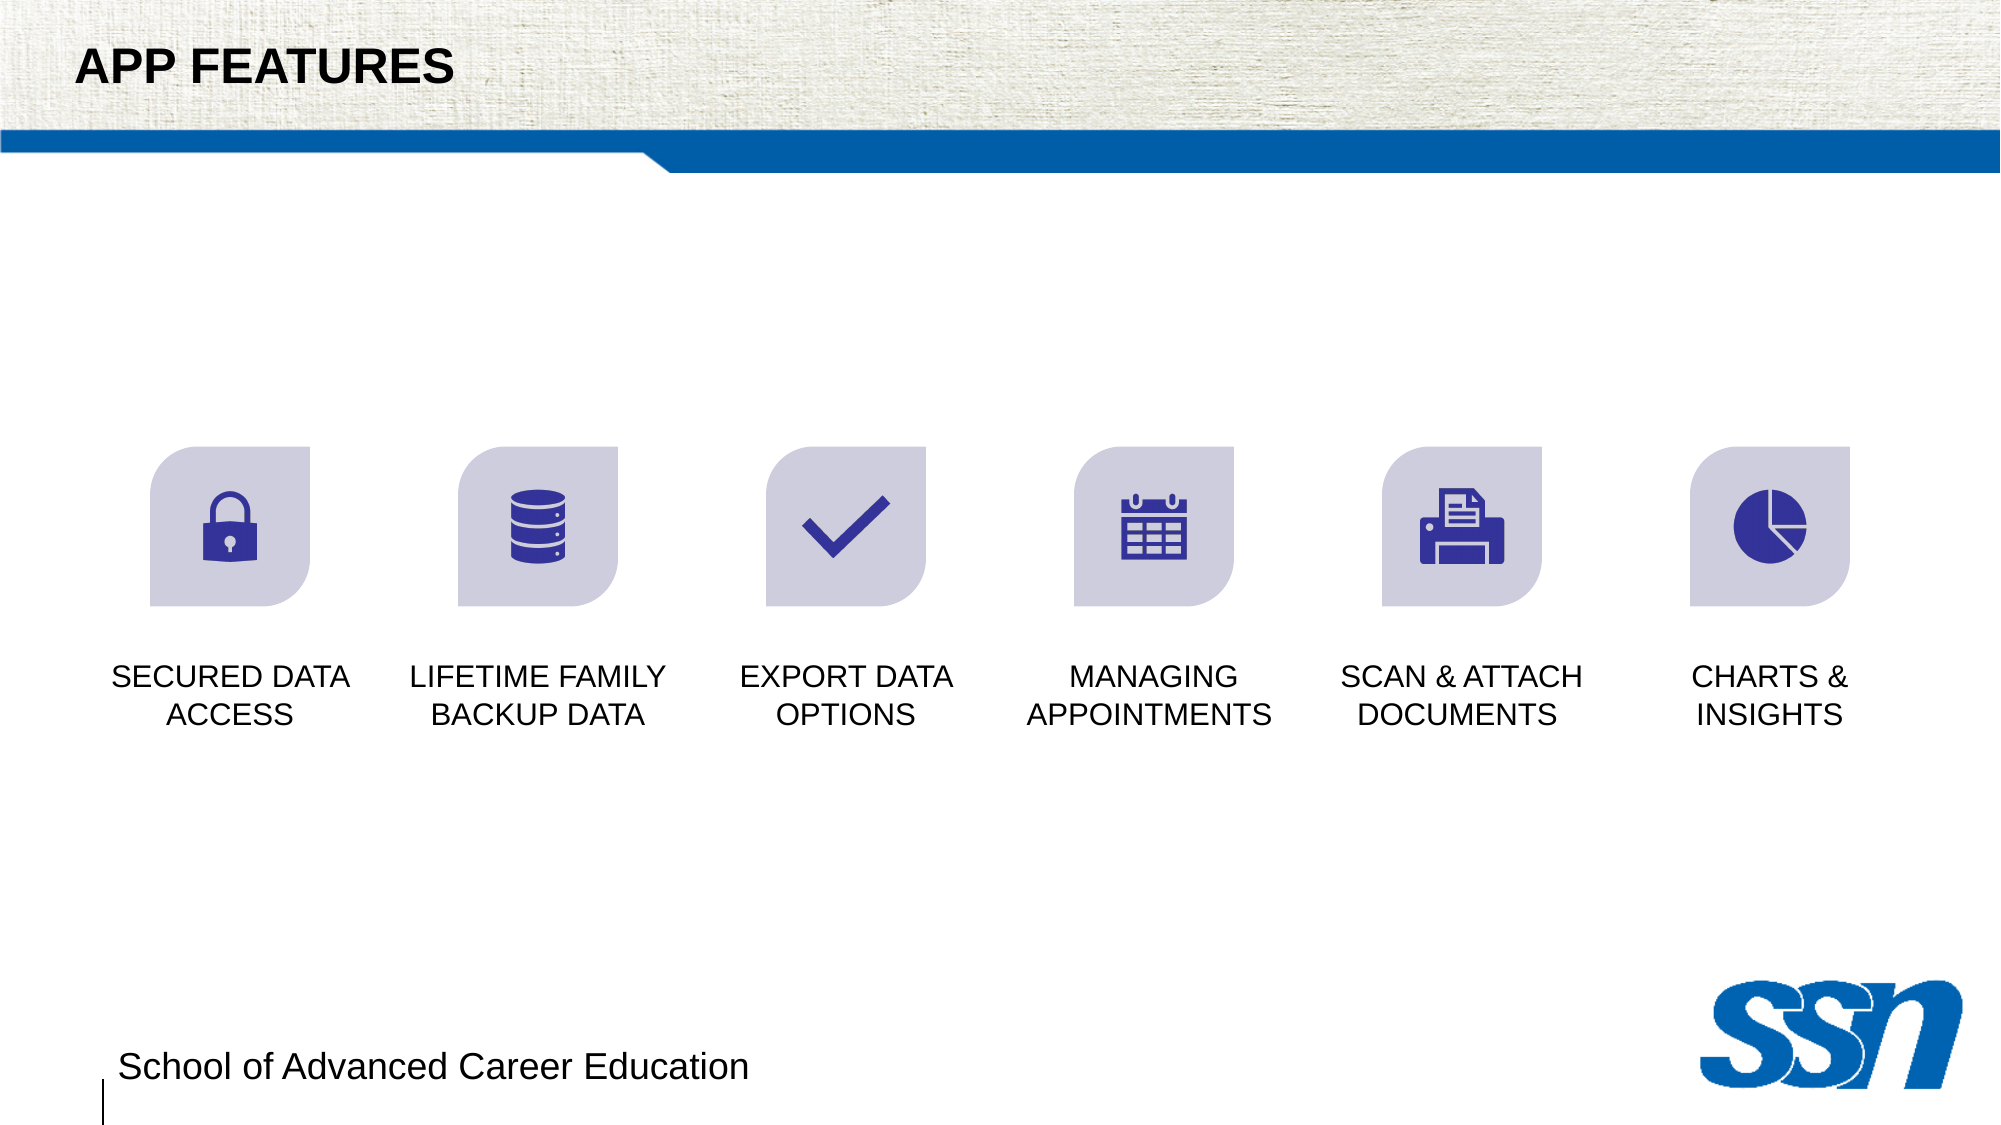

# App Features
Secured data access
Lifetime Family Backup Data
Export Data options
Managing appointments
Scan & Attach documents
Charts & Insights